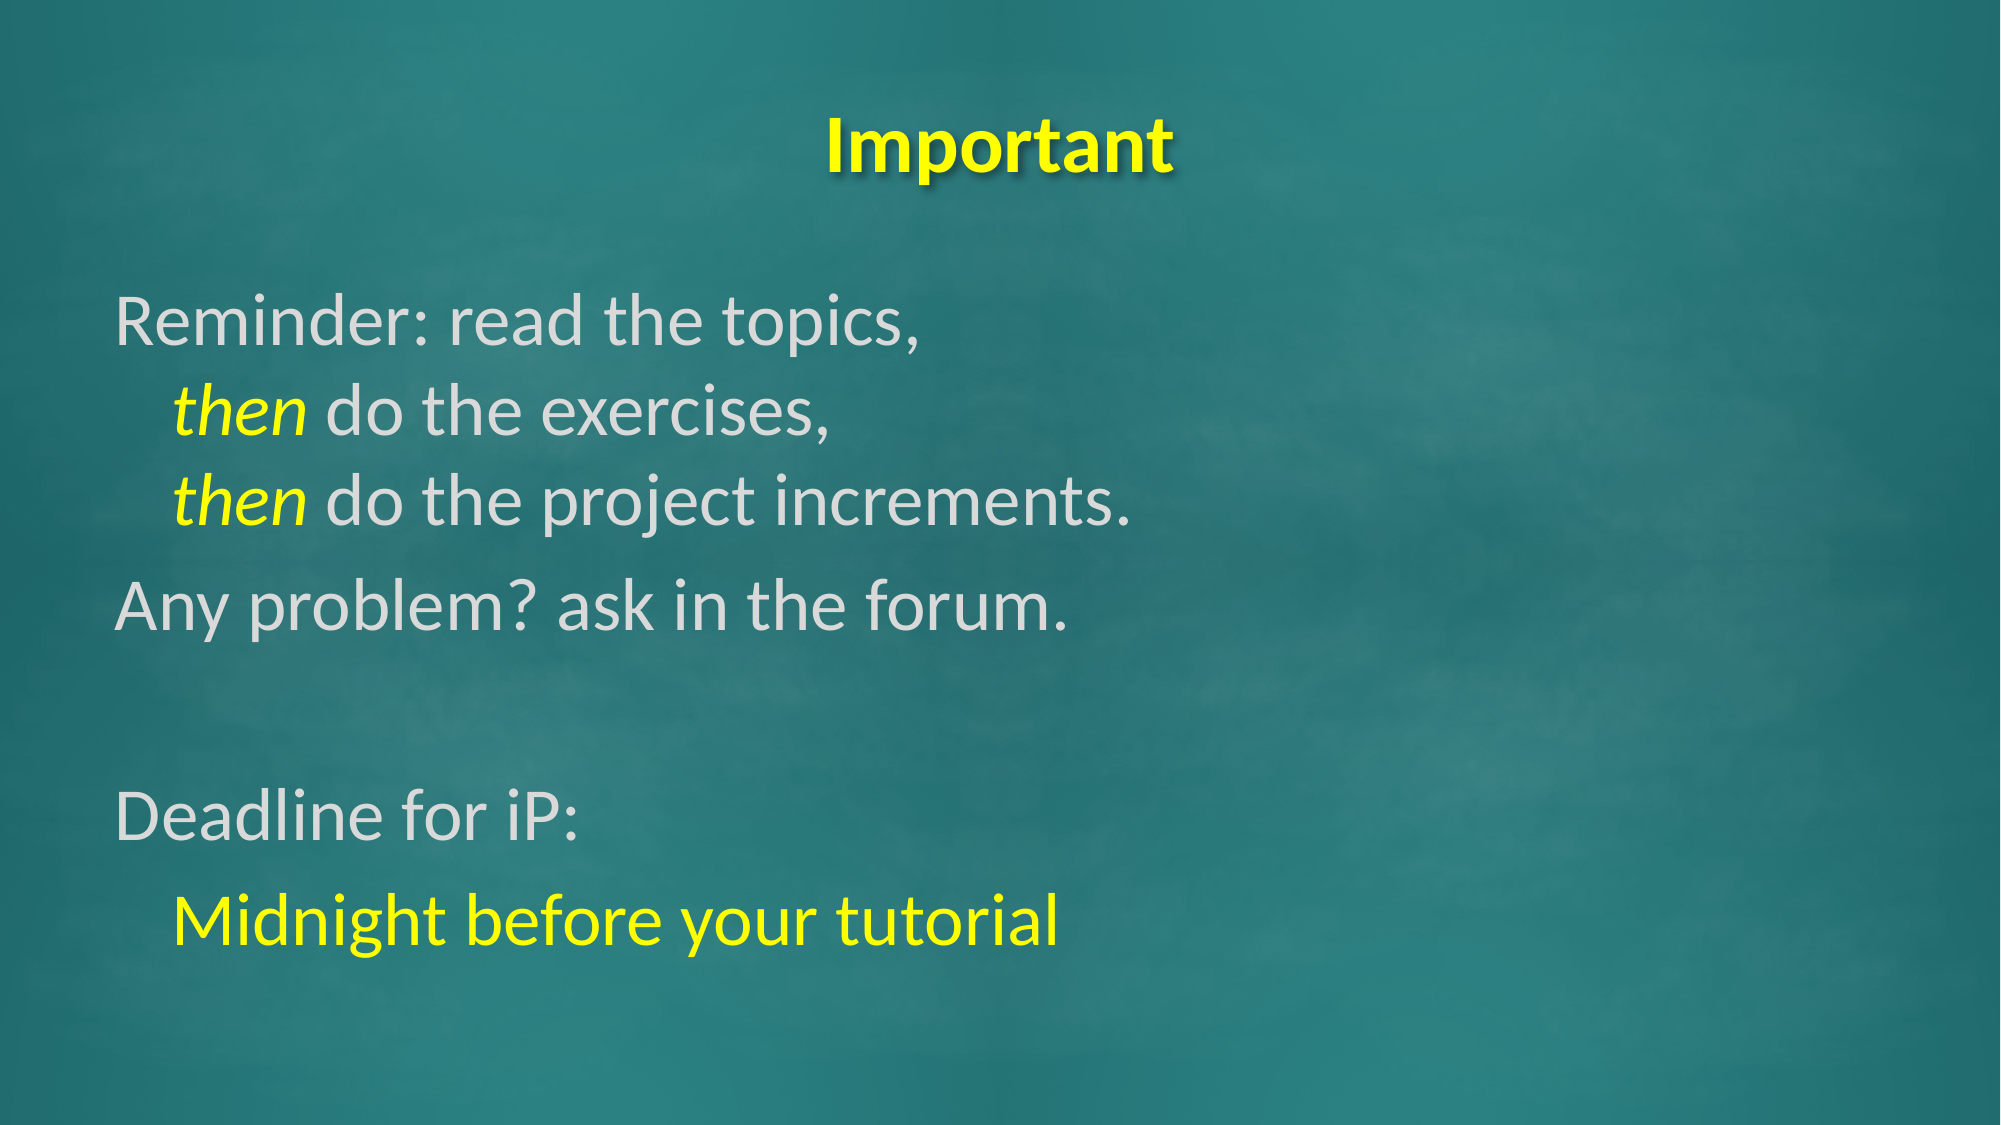

# Important
Reminder: read the topics,
then do the exercises,
then do the project increments.
Any problem? ask in the forum.

Deadline for iP:
 	Midnight before your tutorial